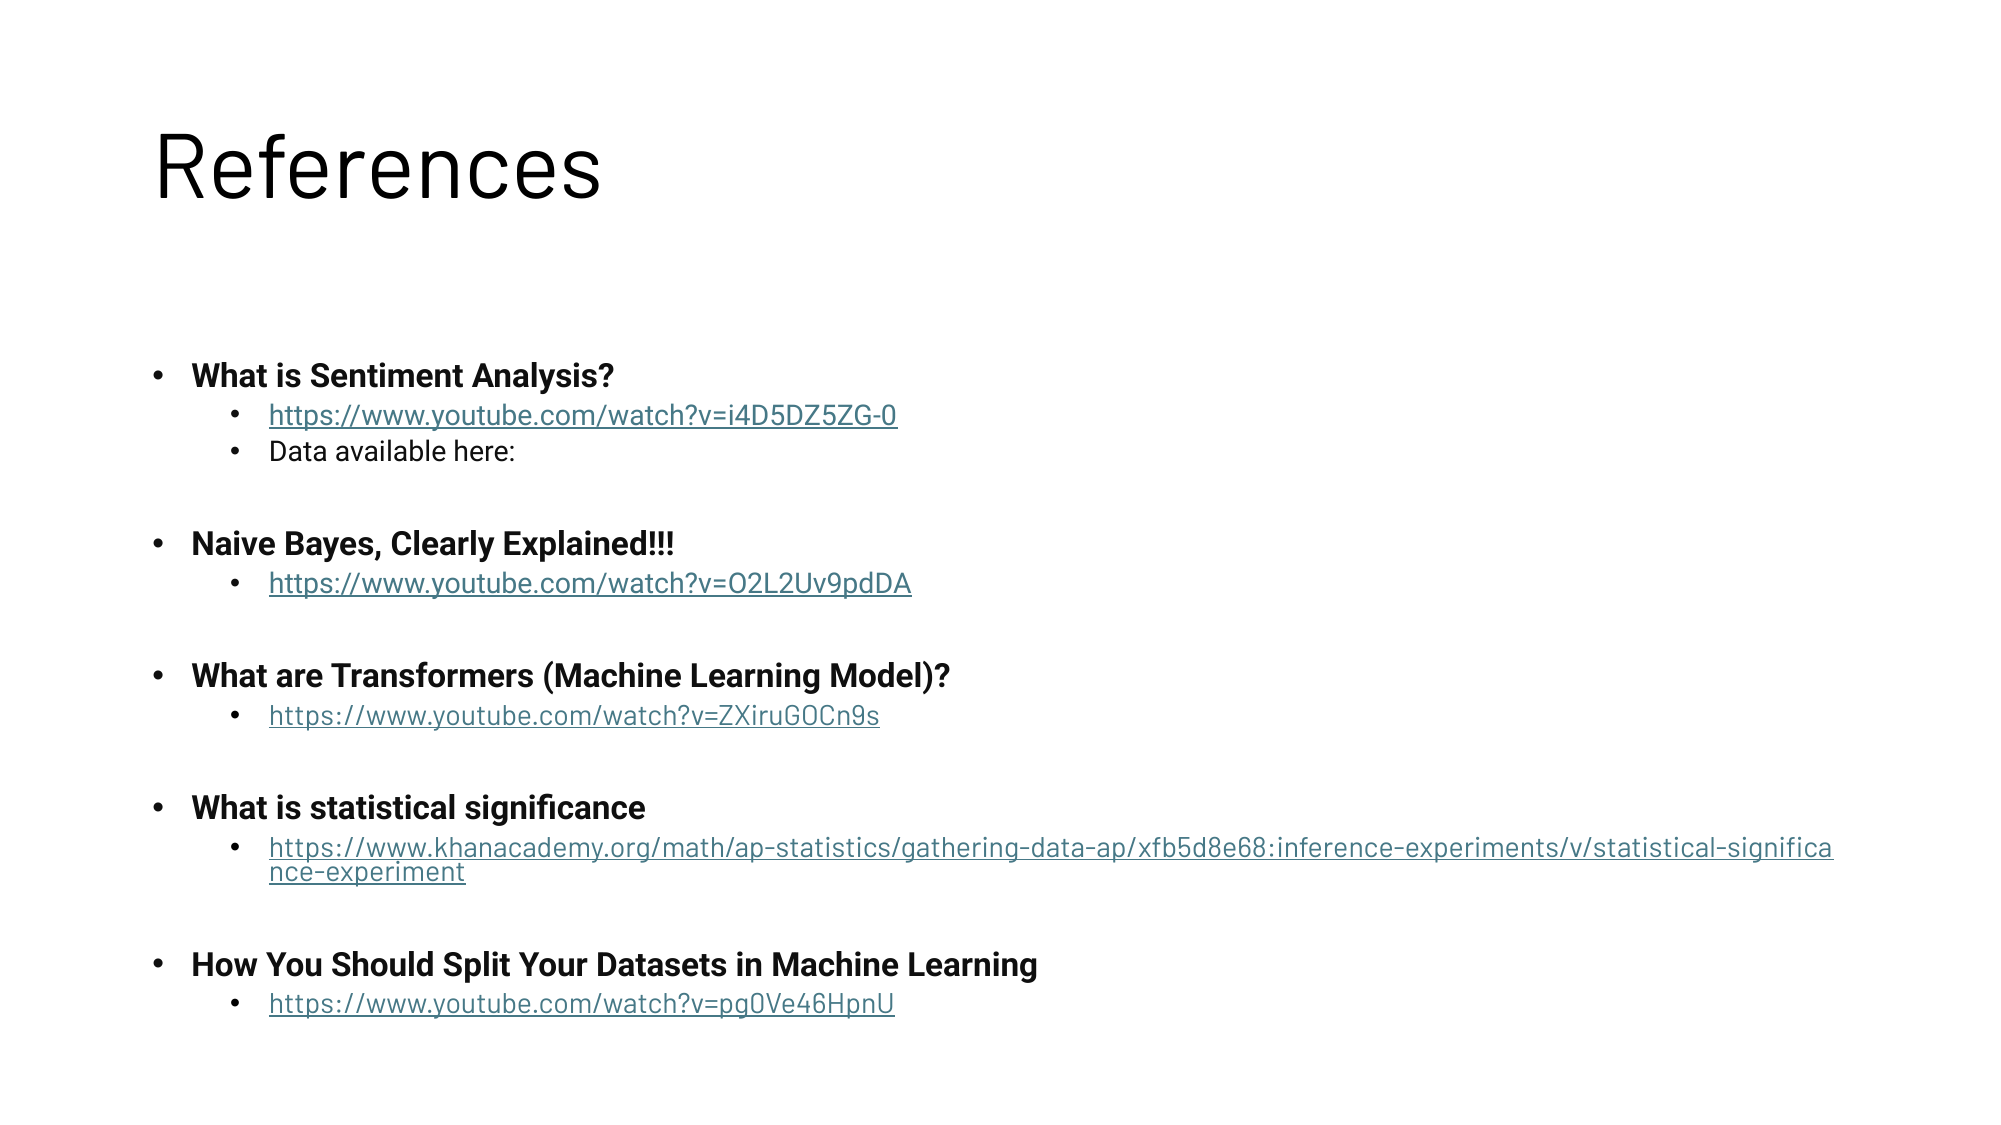

# References

What is Sentiment Analysis?
https://www.youtube.com/watch?v=i4D5DZ5ZG-0
Data available here:

Naive Bayes, Clearly Explained!!!
https://www.youtube.com/watch?v=O2L2Uv9pdDA

What are Transformers (Machine Learning Model)?
https://www.youtube.com/watch?v=ZXiruGOCn9s

What is statistical significance
https://www.khanacademy.org/math/ap-statistics/gathering-data-ap/xfb5d8e68:inference-experiments/v/statistical-significance-experiment

How You Should Split Your Datasets in Machine Learning
https://www.youtube.com/watch?v=pg0Ve46HpnU